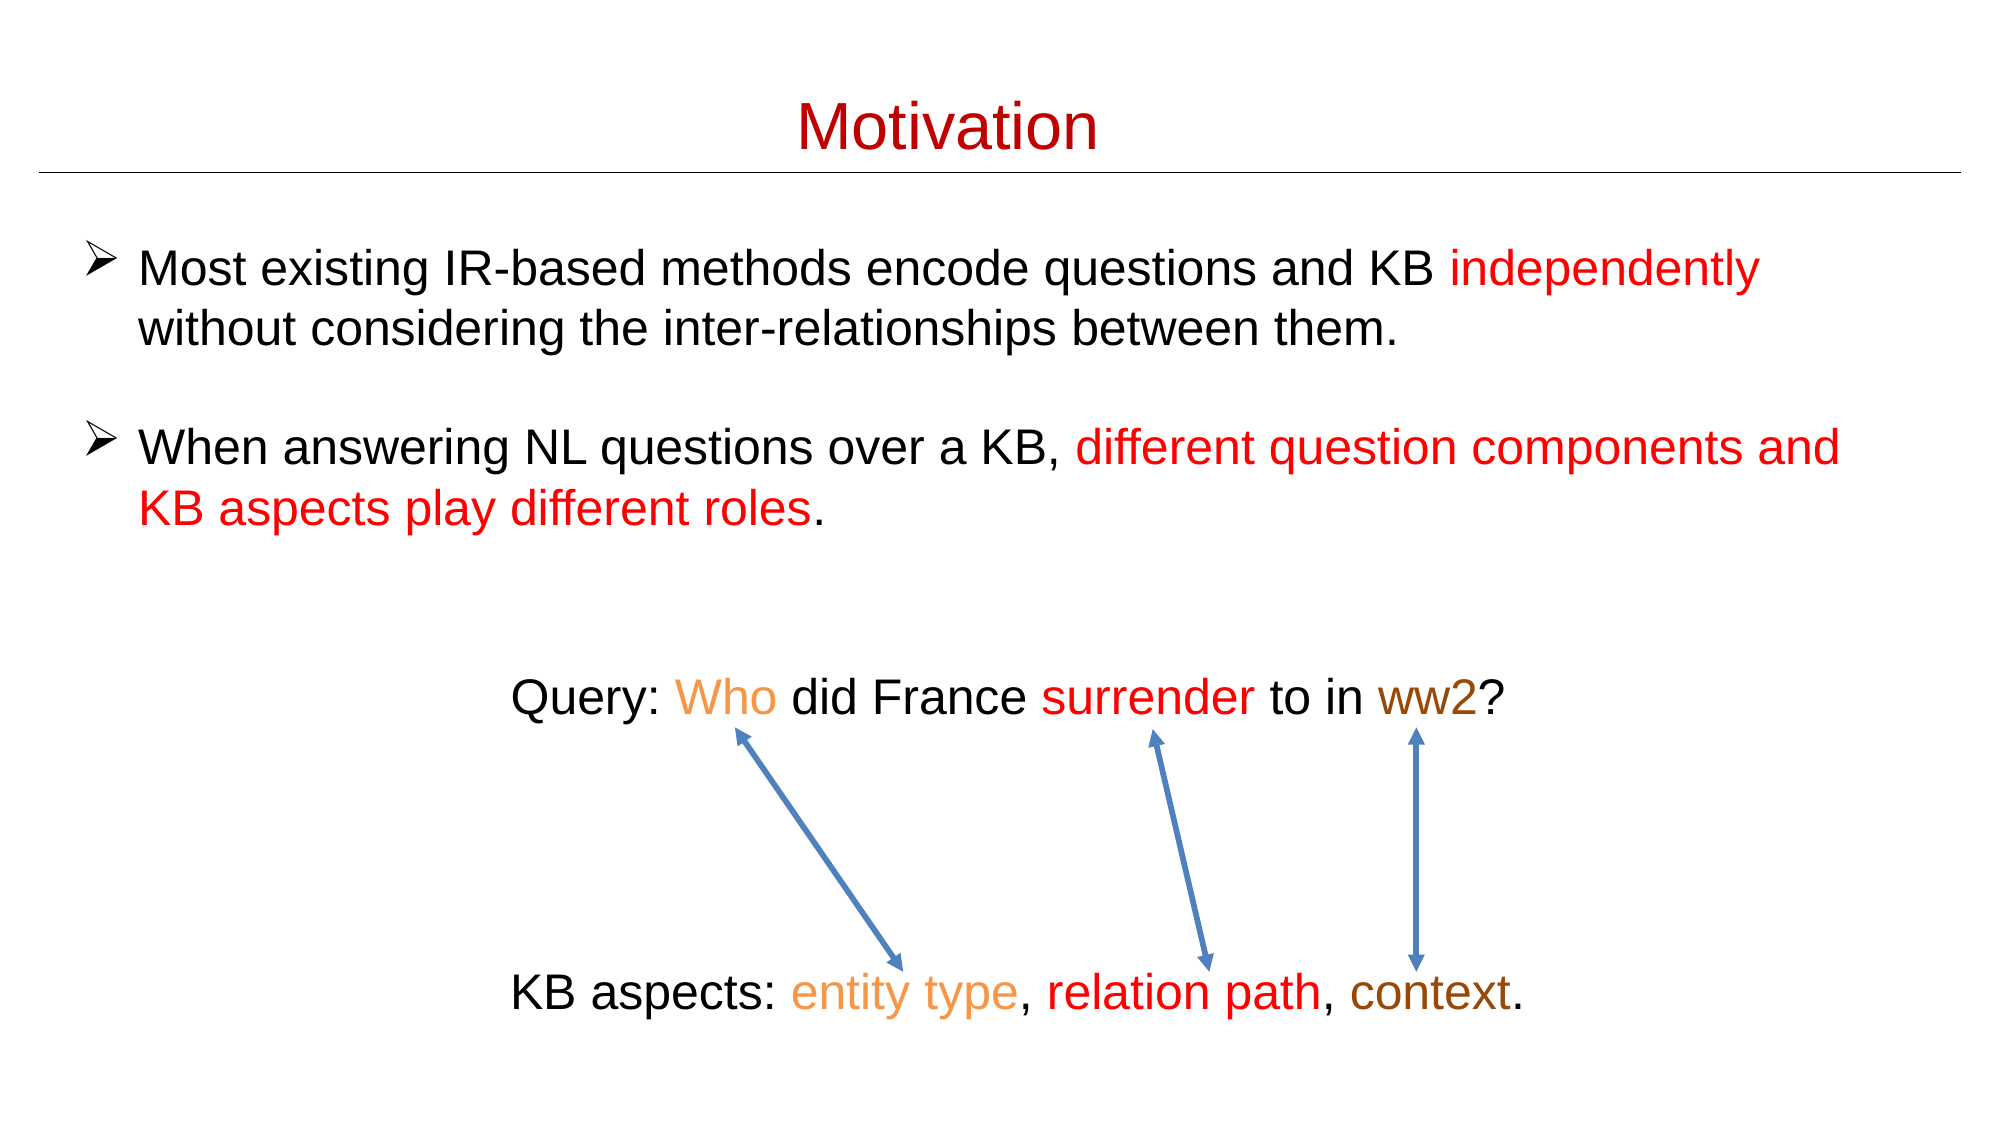

Motivation

Most existing IR-based methods encode questions and KB independently without considering the inter-relationships between them.

When answering NL questions over a KB, different question components and KB aspects play different roles.
Query: Who did France surrender to in ww2?
KB aspects: entity type, relation path, context.